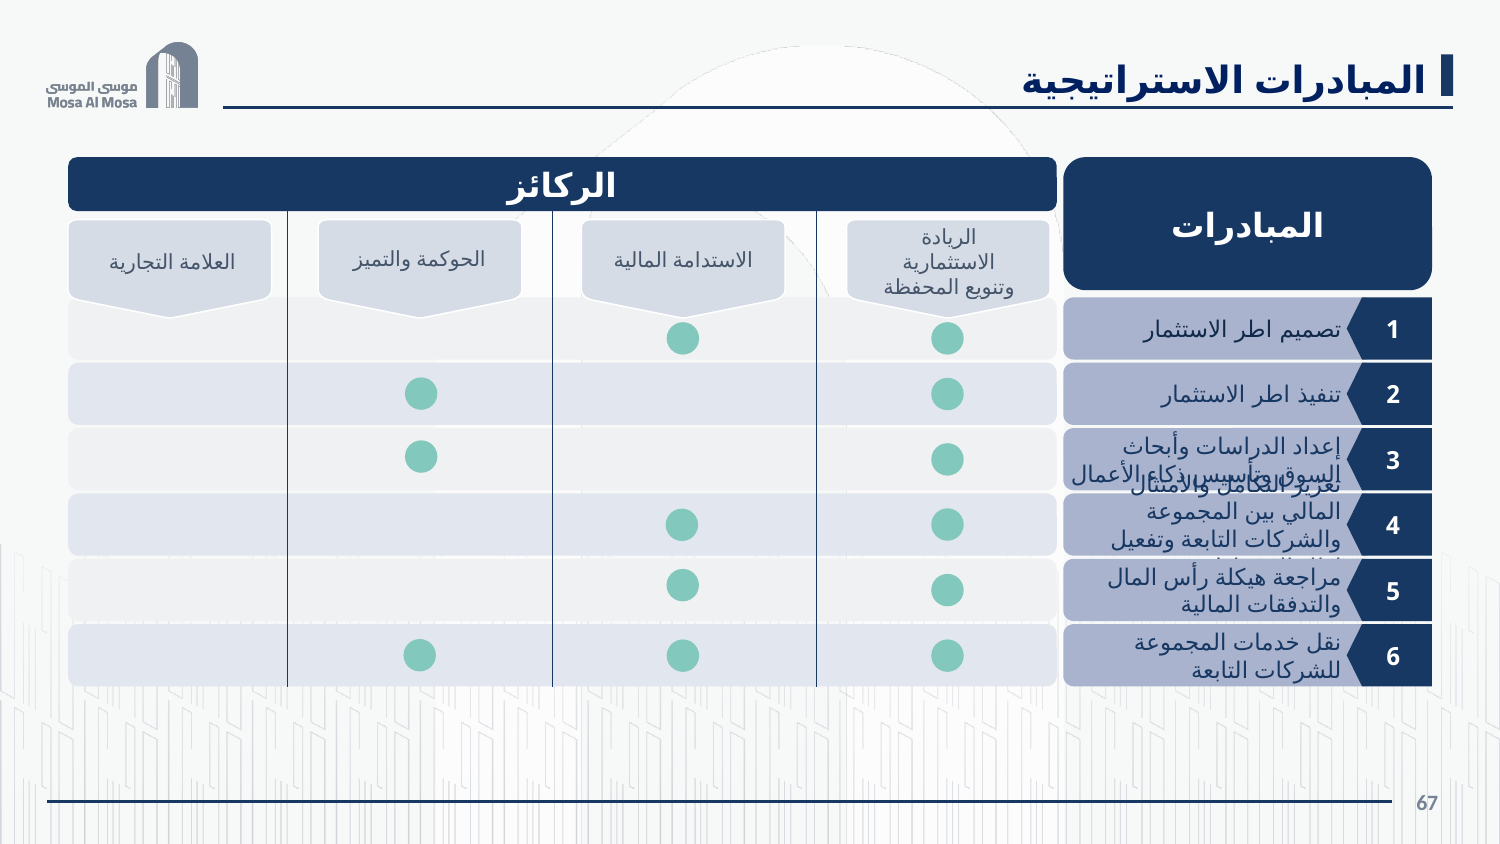

المبادرات الاستراتيجية
المبادرات
الركائز

الحوكمة والتميز
الاستدامة المالية

العلامة التجارية
الريادة الاستثمارية وتنويع المحفظة

تصميم اطر الاستثمار
1

تنفيذ اطر الاستثمار
2

إعداد الدراسات وأبحاث السوق وتأسيس ذكاء الأعمال
3

تعزيز التكامل والامتثال المالي بين المجموعة والشركات التابعة وتفعيل إطار الانضباط
4

مراجعة هيكلة رأس المال والتدفقات المالية
5

نقل خدمات المجموعة للشركات التابعة
6

67